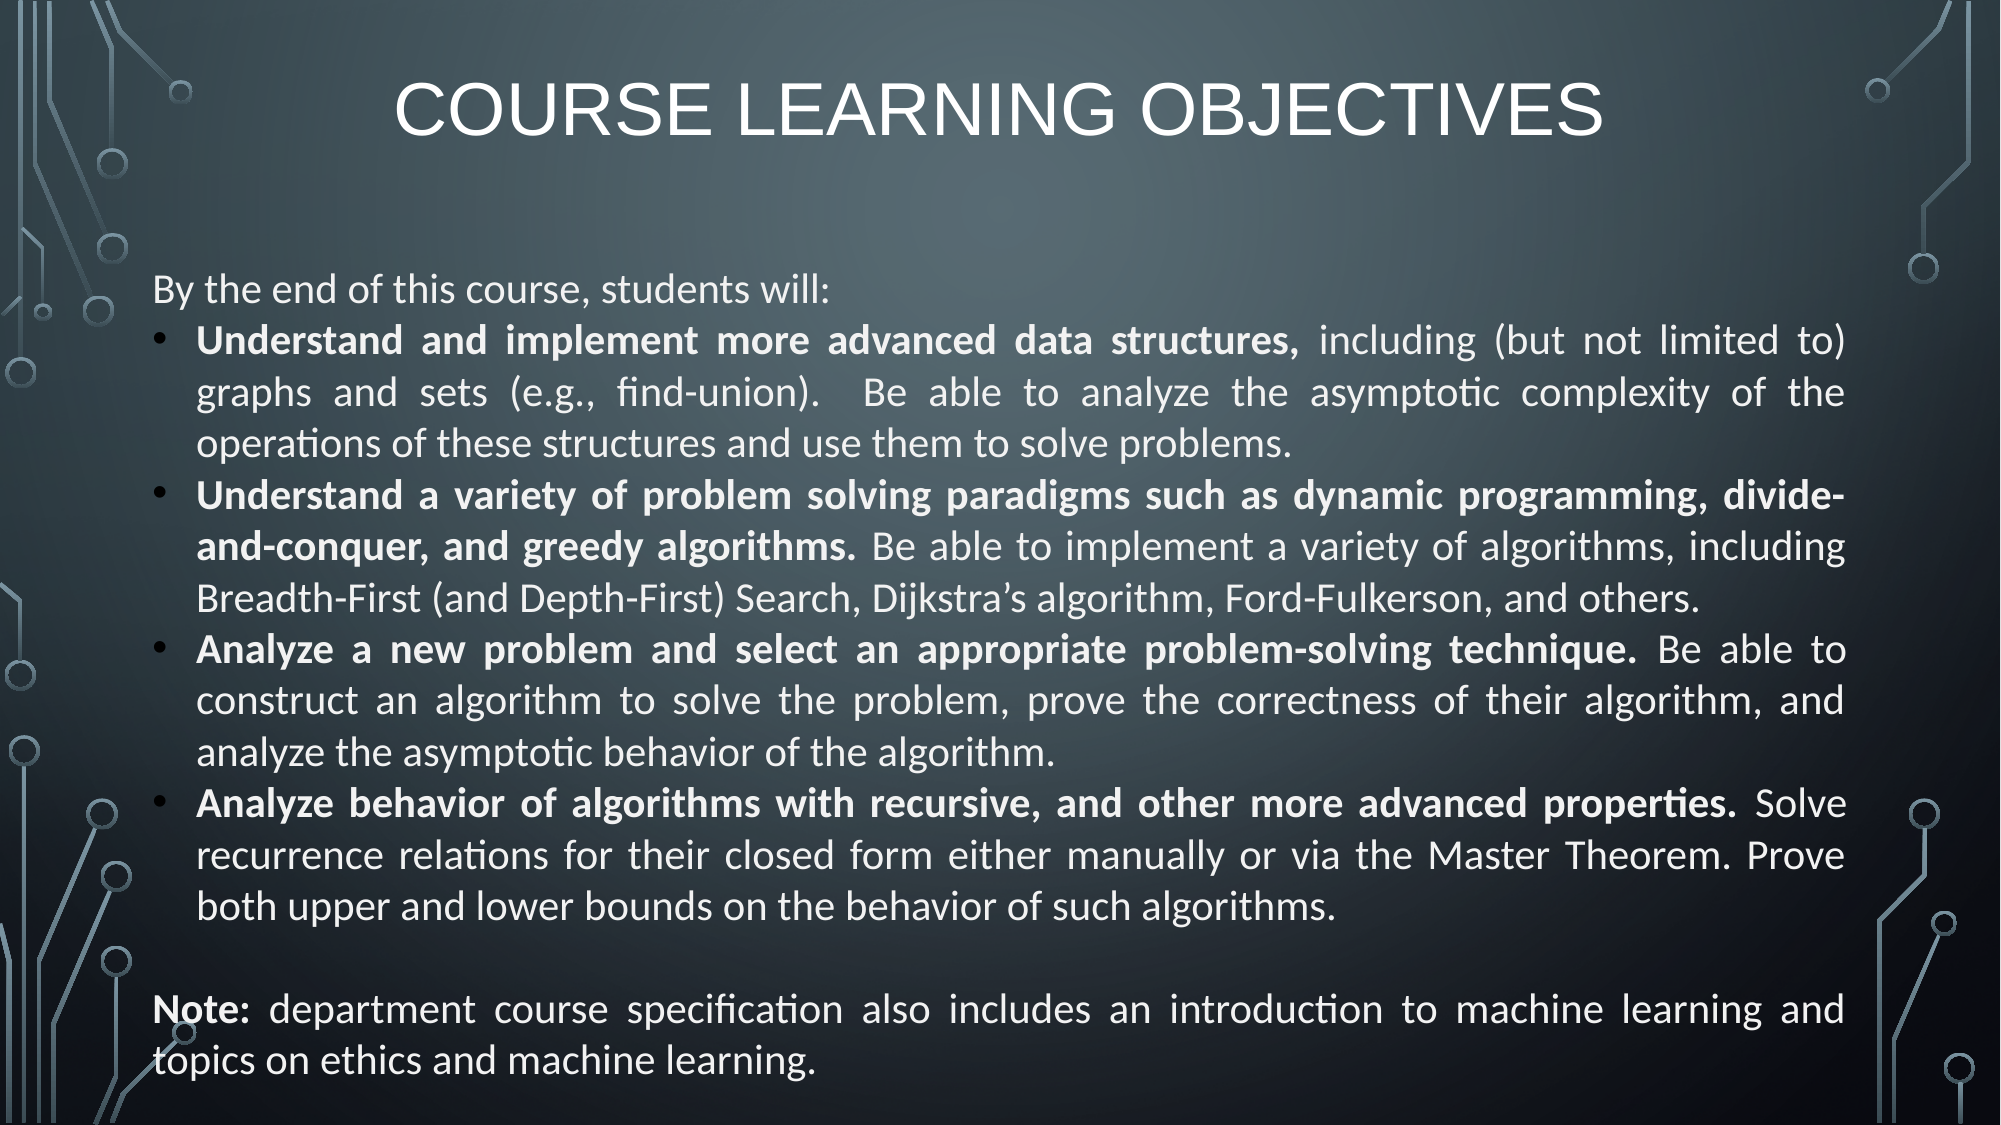

# Course Learning Objectives
By the end of this course, students will:
Understand and implement more advanced data structures, including (but not limited to) graphs and sets (e.g., find-union).  Be able to analyze the asymptotic complexity of the operations of these structures and use them to solve problems.
Understand a variety of problem solving paradigms such as dynamic programming, divide-and-conquer, and greedy algorithms. Be able to implement a variety of algorithms, including Breadth-First (and Depth-First) Search, Dijkstra’s algorithm, Ford-Fulkerson, and others.
Analyze a new problem and select an appropriate problem-solving technique. Be able to construct an algorithm to solve the problem, prove the correctness of their algorithm, and analyze the asymptotic behavior of the algorithm.
Analyze behavior of algorithms with recursive, and other more advanced properties. Solve recurrence relations for their closed form either manually or via the Master Theorem. Prove both upper and lower bounds on the behavior of such algorithms.

Note: department course specification also includes an introduction to machine learning and topics on ethics and machine learning.